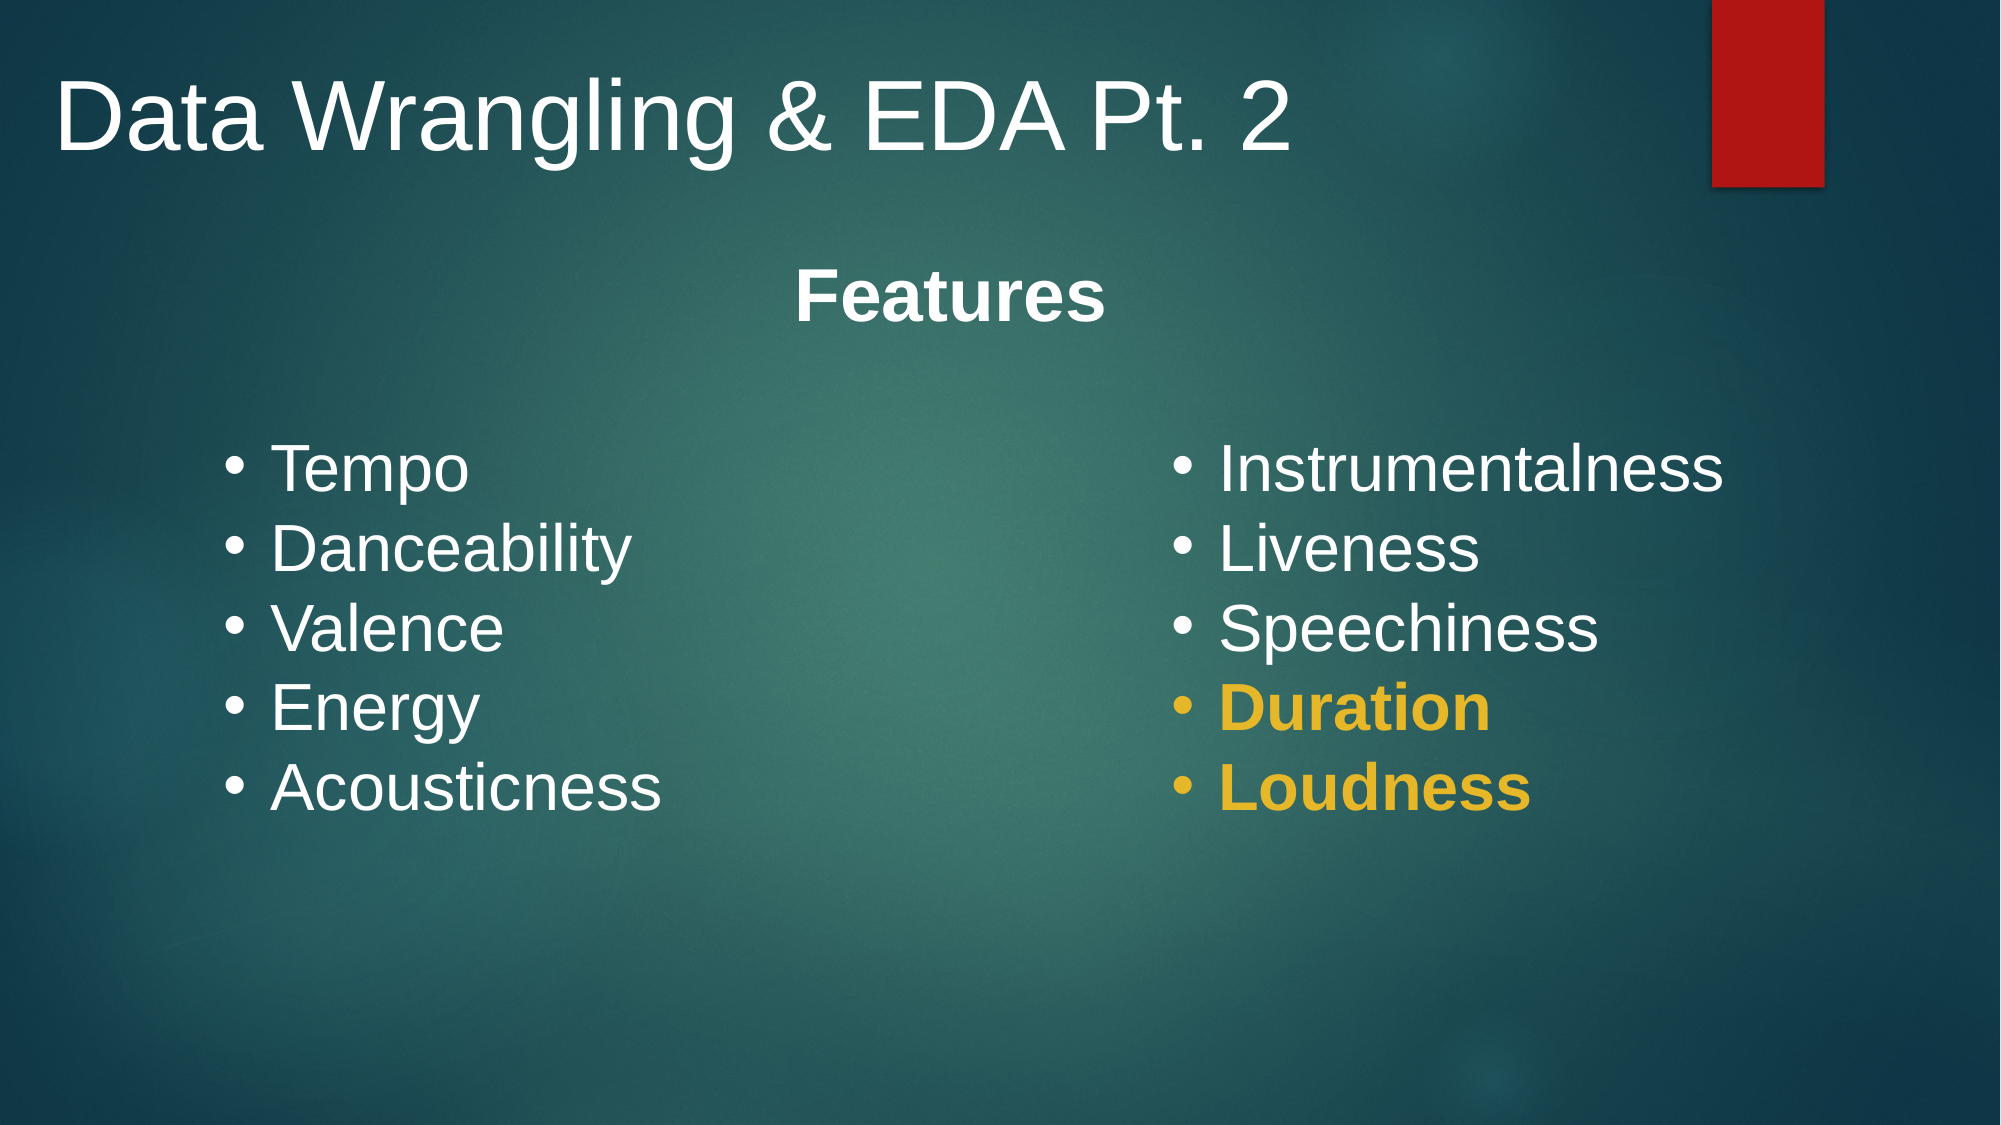

# Data Wrangling & EDA Pt. 2
Features

Tempo
Danceability
Valence
Energy
Acousticness

Instrumentalness
Liveness
Speechiness
Duration
Loudness